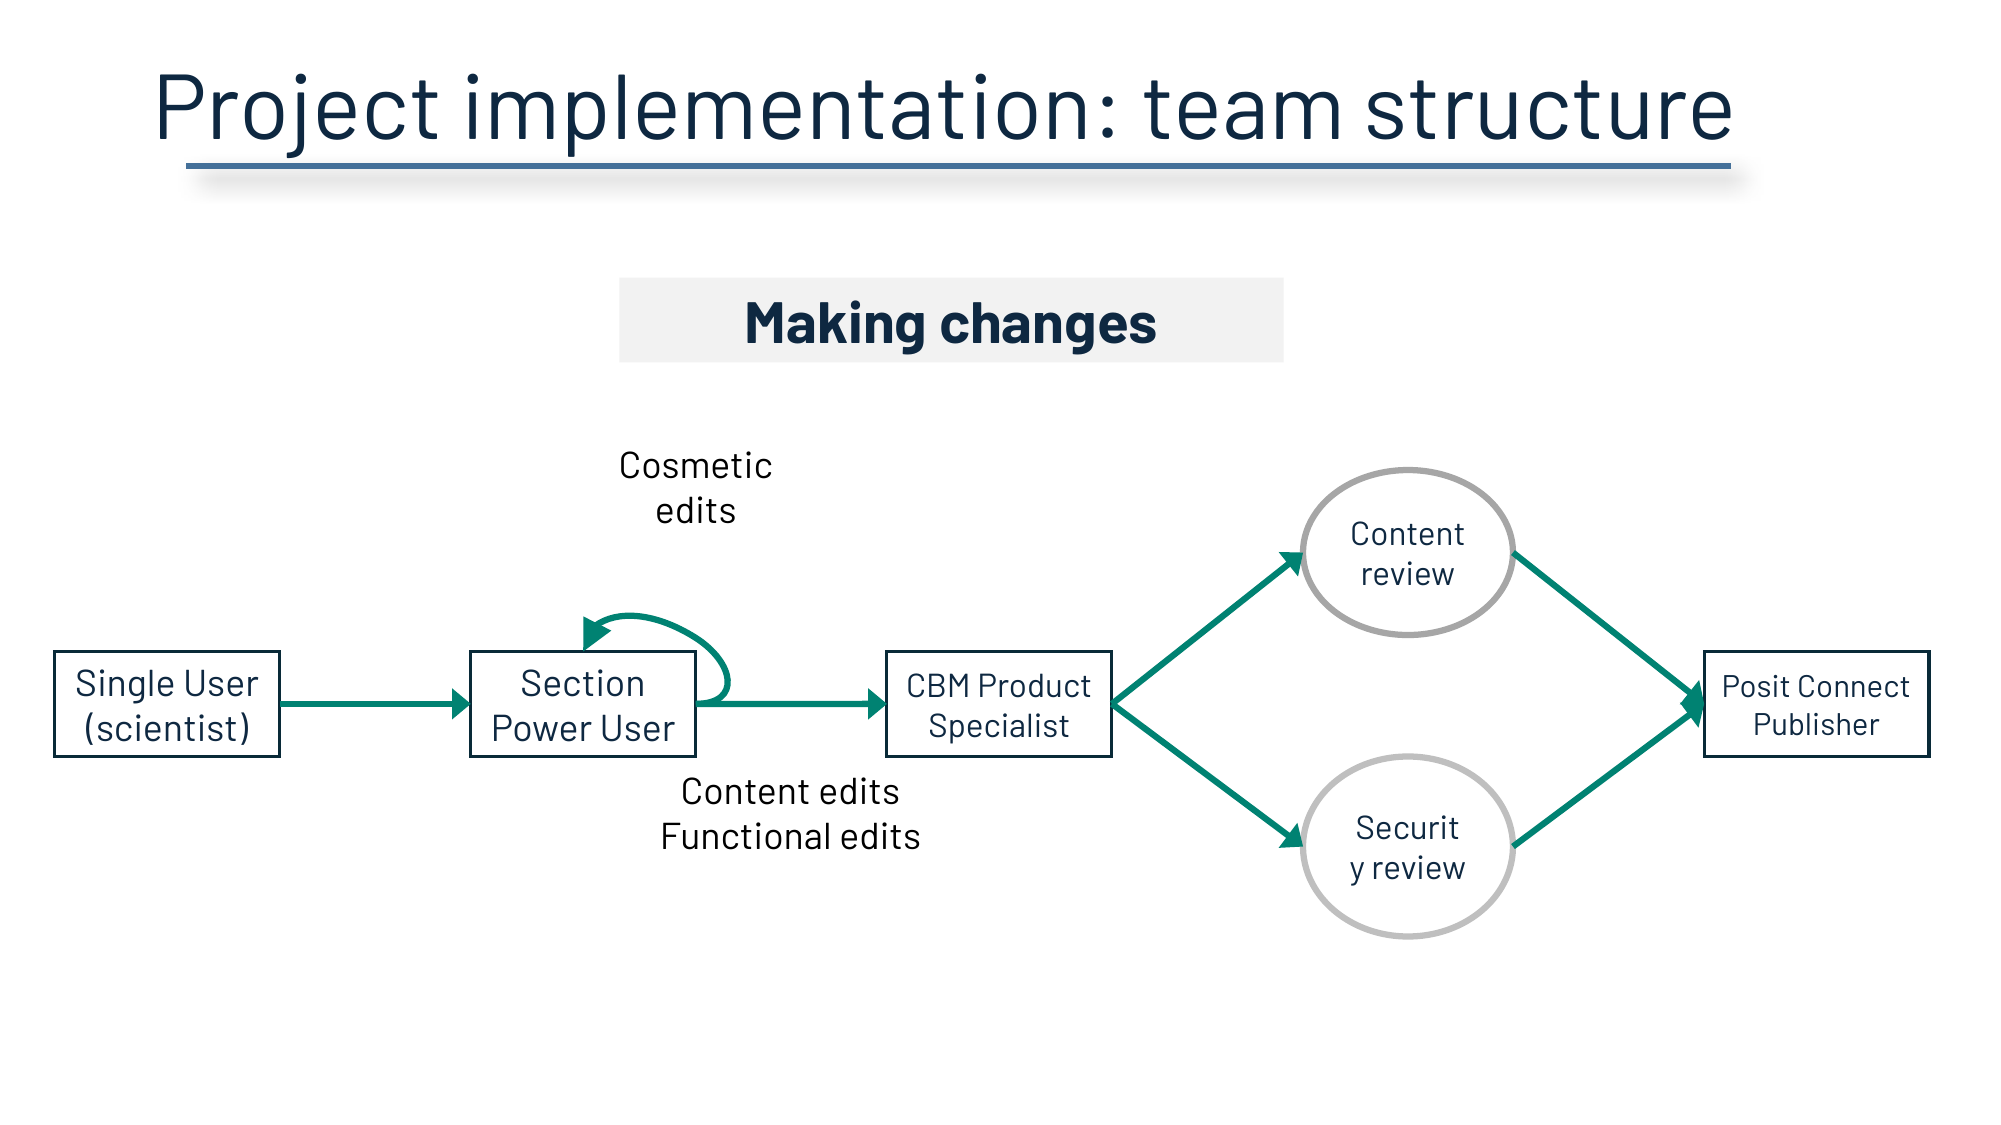

# Project implementation: team structure
Making changes
Cosmetic edits
Content review
Section Power User
CBM Product Specialist
Posit Connect Publisher
Single User
(scientist)
Security review
Content edits
Functional edits